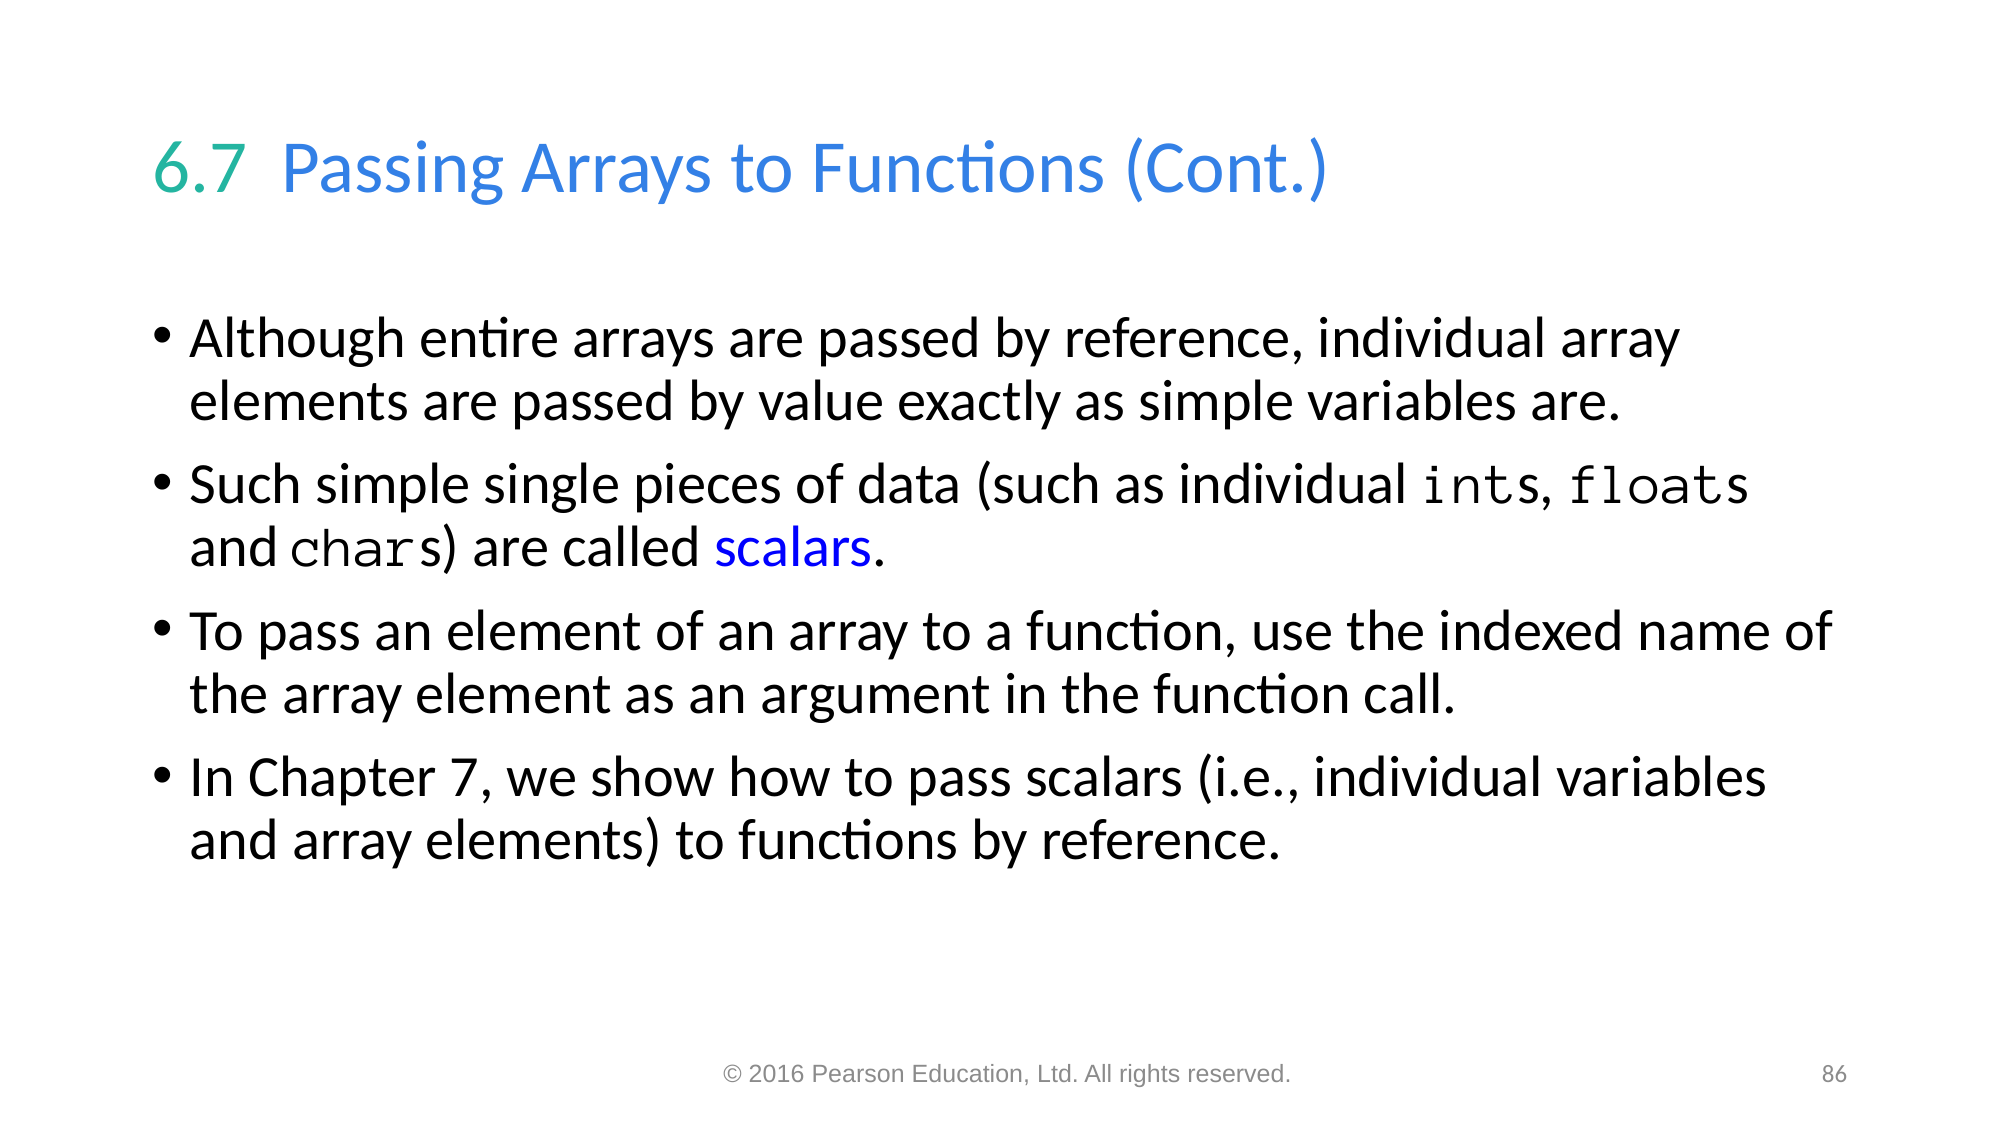

# 6.7  Passing Arrays to Functions (Cont.)
Although entire arrays are passed by reference, individual array elements are passed by value exactly as simple variables are.
Such simple single pieces of data (such as individual ints, floats and chars) are called scalars.
To pass an element of an array to a function, use the indexed name of the array element as an argument in the function call.
In Chapter 7, we show how to pass scalars (i.e., individual variables and array elements) to functions by reference.
86
© 2016 Pearson Education, Ltd. All rights reserved.